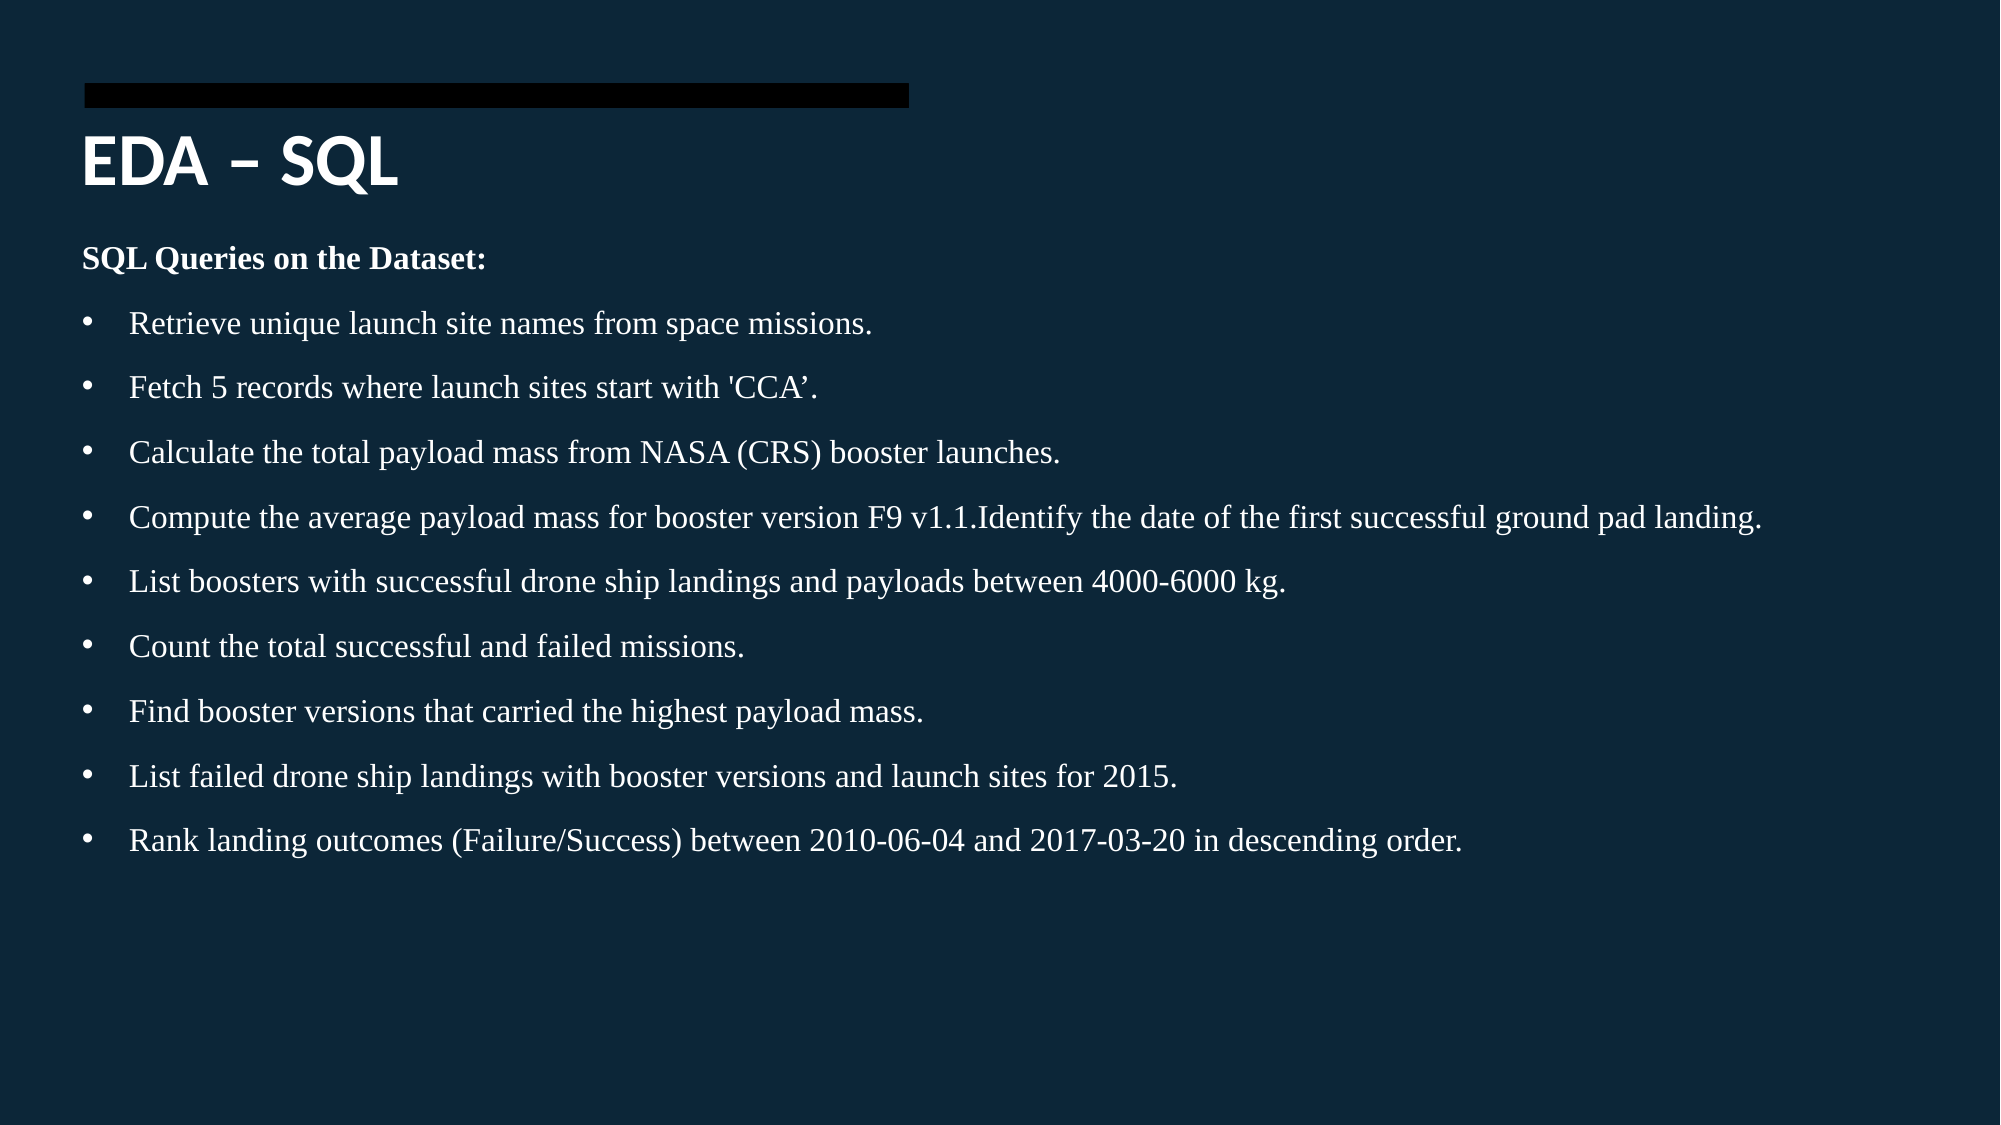

EDA – SQL
SQL Queries on the Dataset:
Retrieve unique launch site names from space missions.
Fetch 5 records where launch sites start with 'CCA’.
Calculate the total payload mass from NASA (CRS) booster launches.
Compute the average payload mass for booster version F9 v1.1.Identify the date of the first successful ground pad landing.
List boosters with successful drone ship landings and payloads between 4000-6000 kg.
Count the total successful and failed missions.
Find booster versions that carried the highest payload mass.
List failed drone ship landings with booster versions and launch sites for 2015.
Rank landing outcomes (Failure/Success) between 2010-06-04 and 2017-03-20 in descending order.